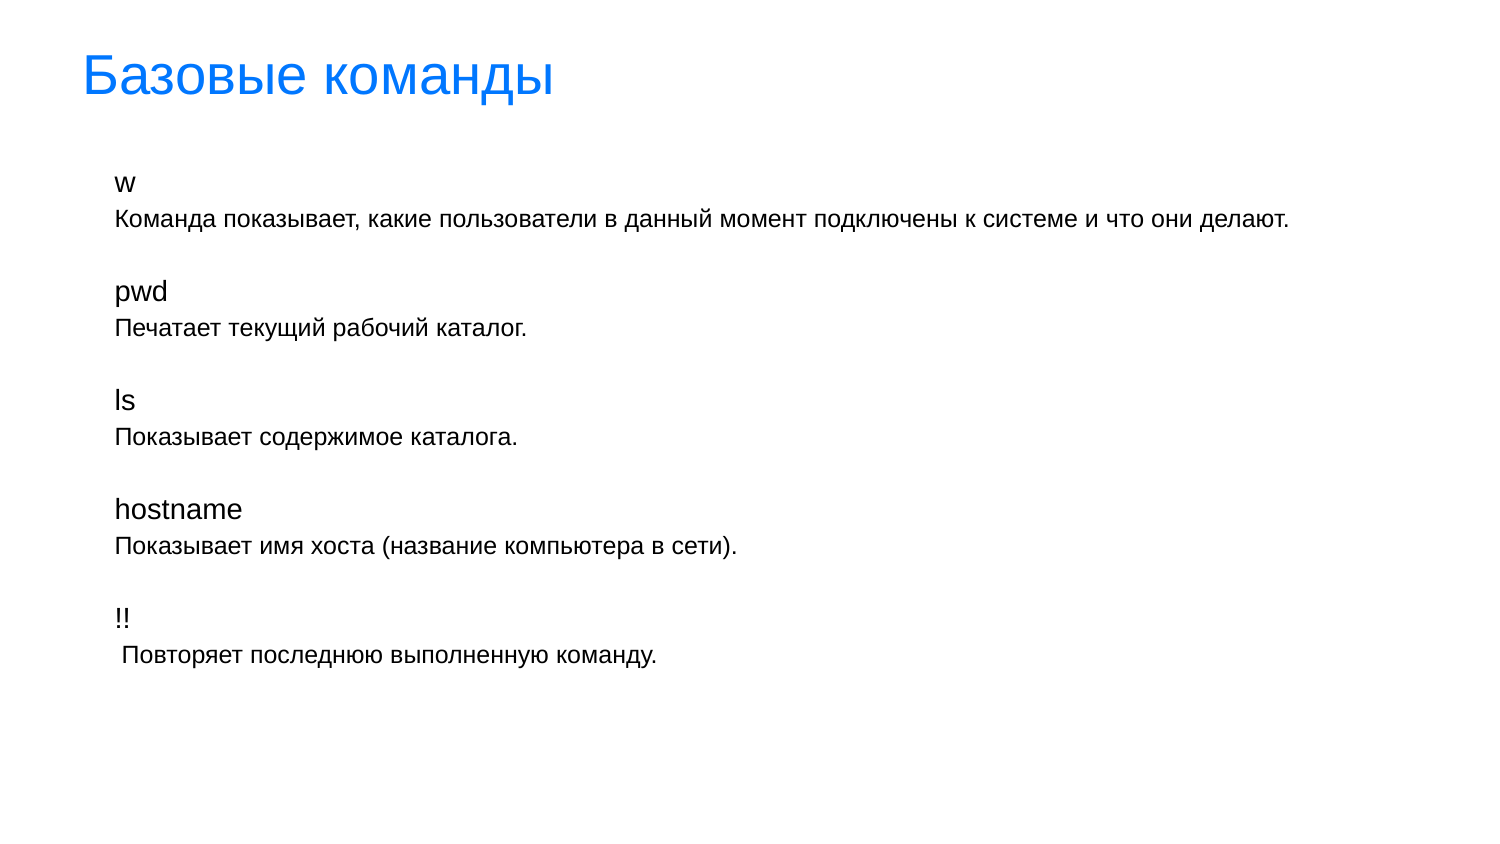

# Базовые команды
w
Команда показывает, какие пользователи в данный момент подключены к системе и что они делают.

pwd
Печатает текущий рабочий каталог.

ls
Показывает содержимое каталога.

hostname
Показывает имя хоста (название компьютера в сети).

!!
 Повторяет последнюю выполненную команду.